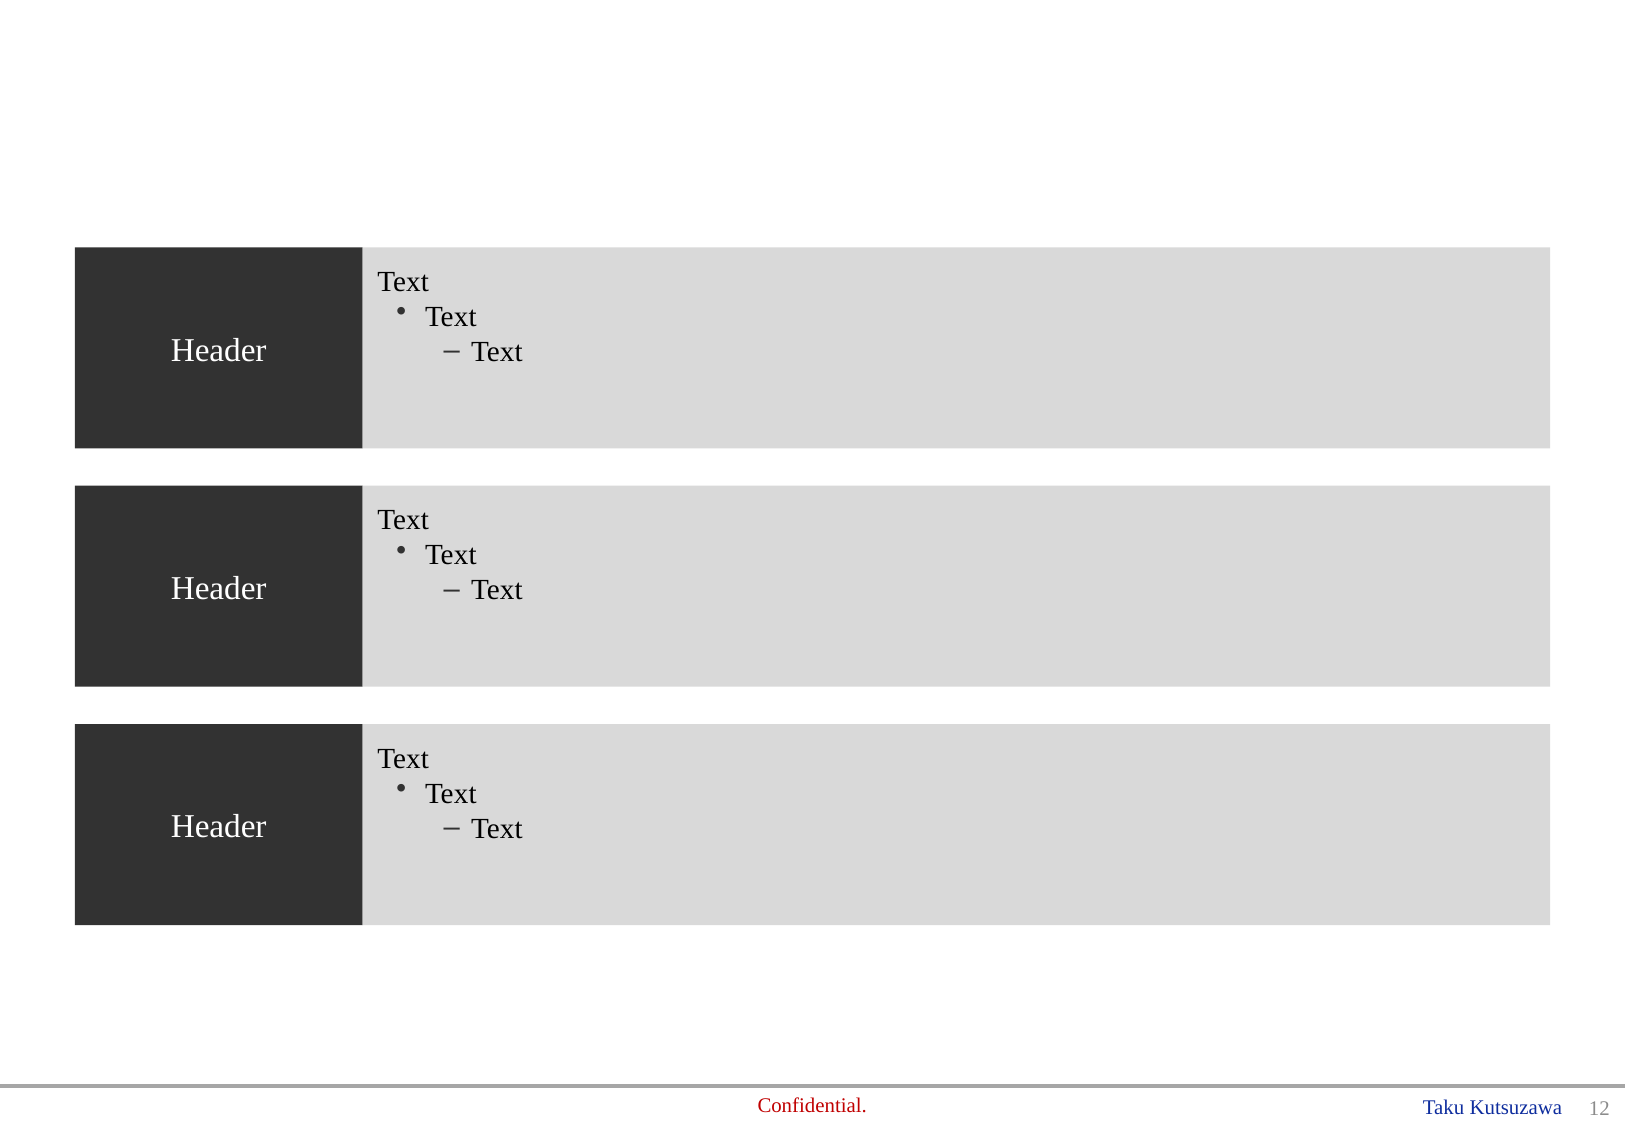

#
Header
Text
Text
Text
Header
Text
Text
Text
Header
Text
Text
Text